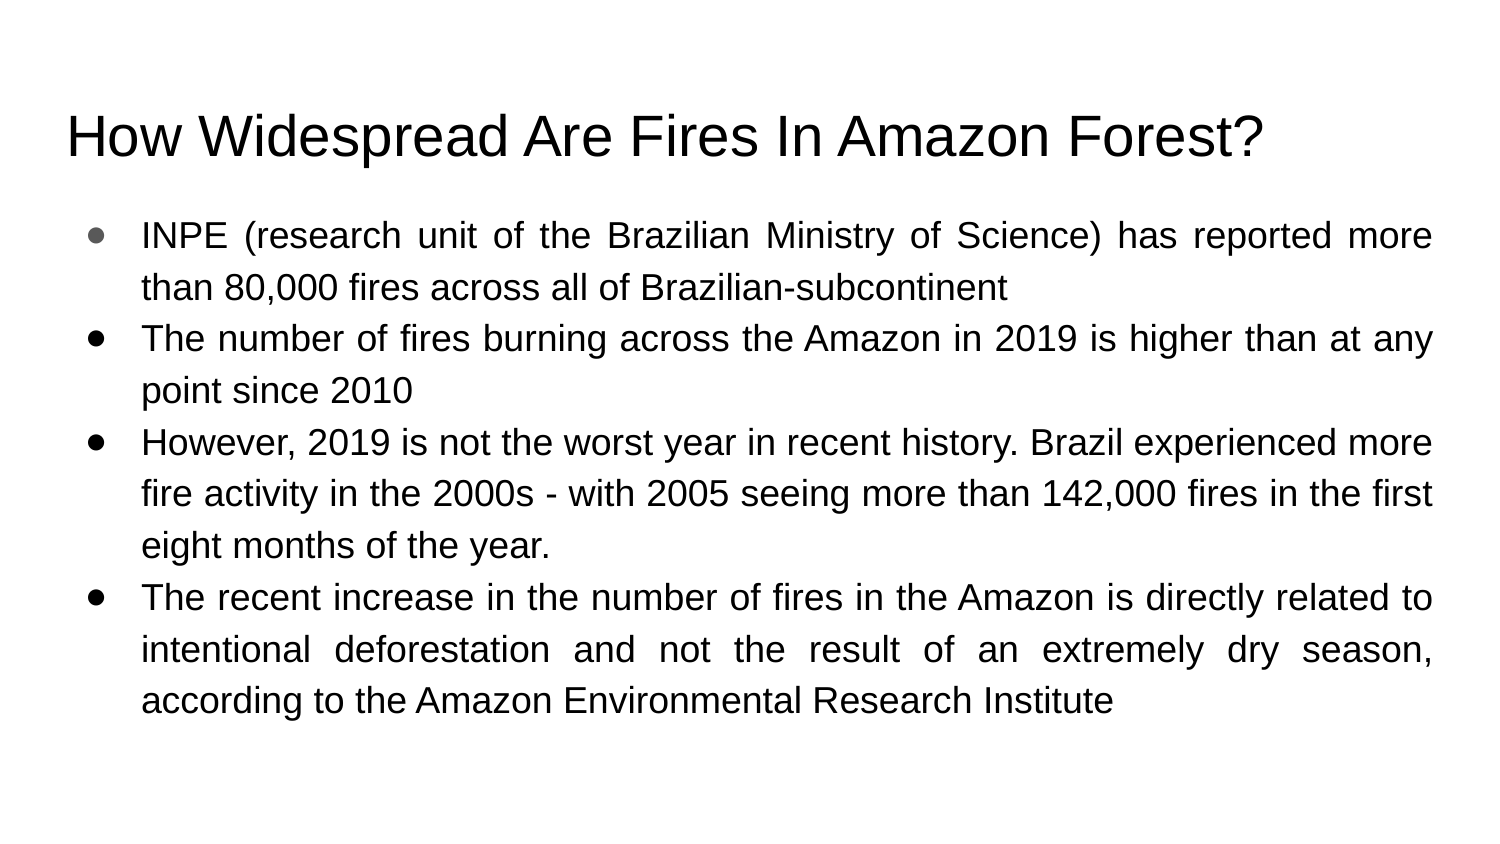

# How Widespread Are Fires In Amazon Forest?
INPE (research unit of the Brazilian Ministry of Science) has reported more than 80,000 fires across all of Brazilian-subcontinent
The number of fires burning across the Amazon in 2019 is higher than at any point since 2010
However, 2019 is not the worst year in recent history. Brazil experienced more fire activity in the 2000s - with 2005 seeing more than 142,000 fires in the first eight months of the year.
The recent increase in the number of fires in the Amazon is directly related to intentional deforestation and not the result of an extremely dry season, according to the Amazon Environmental Research Institute